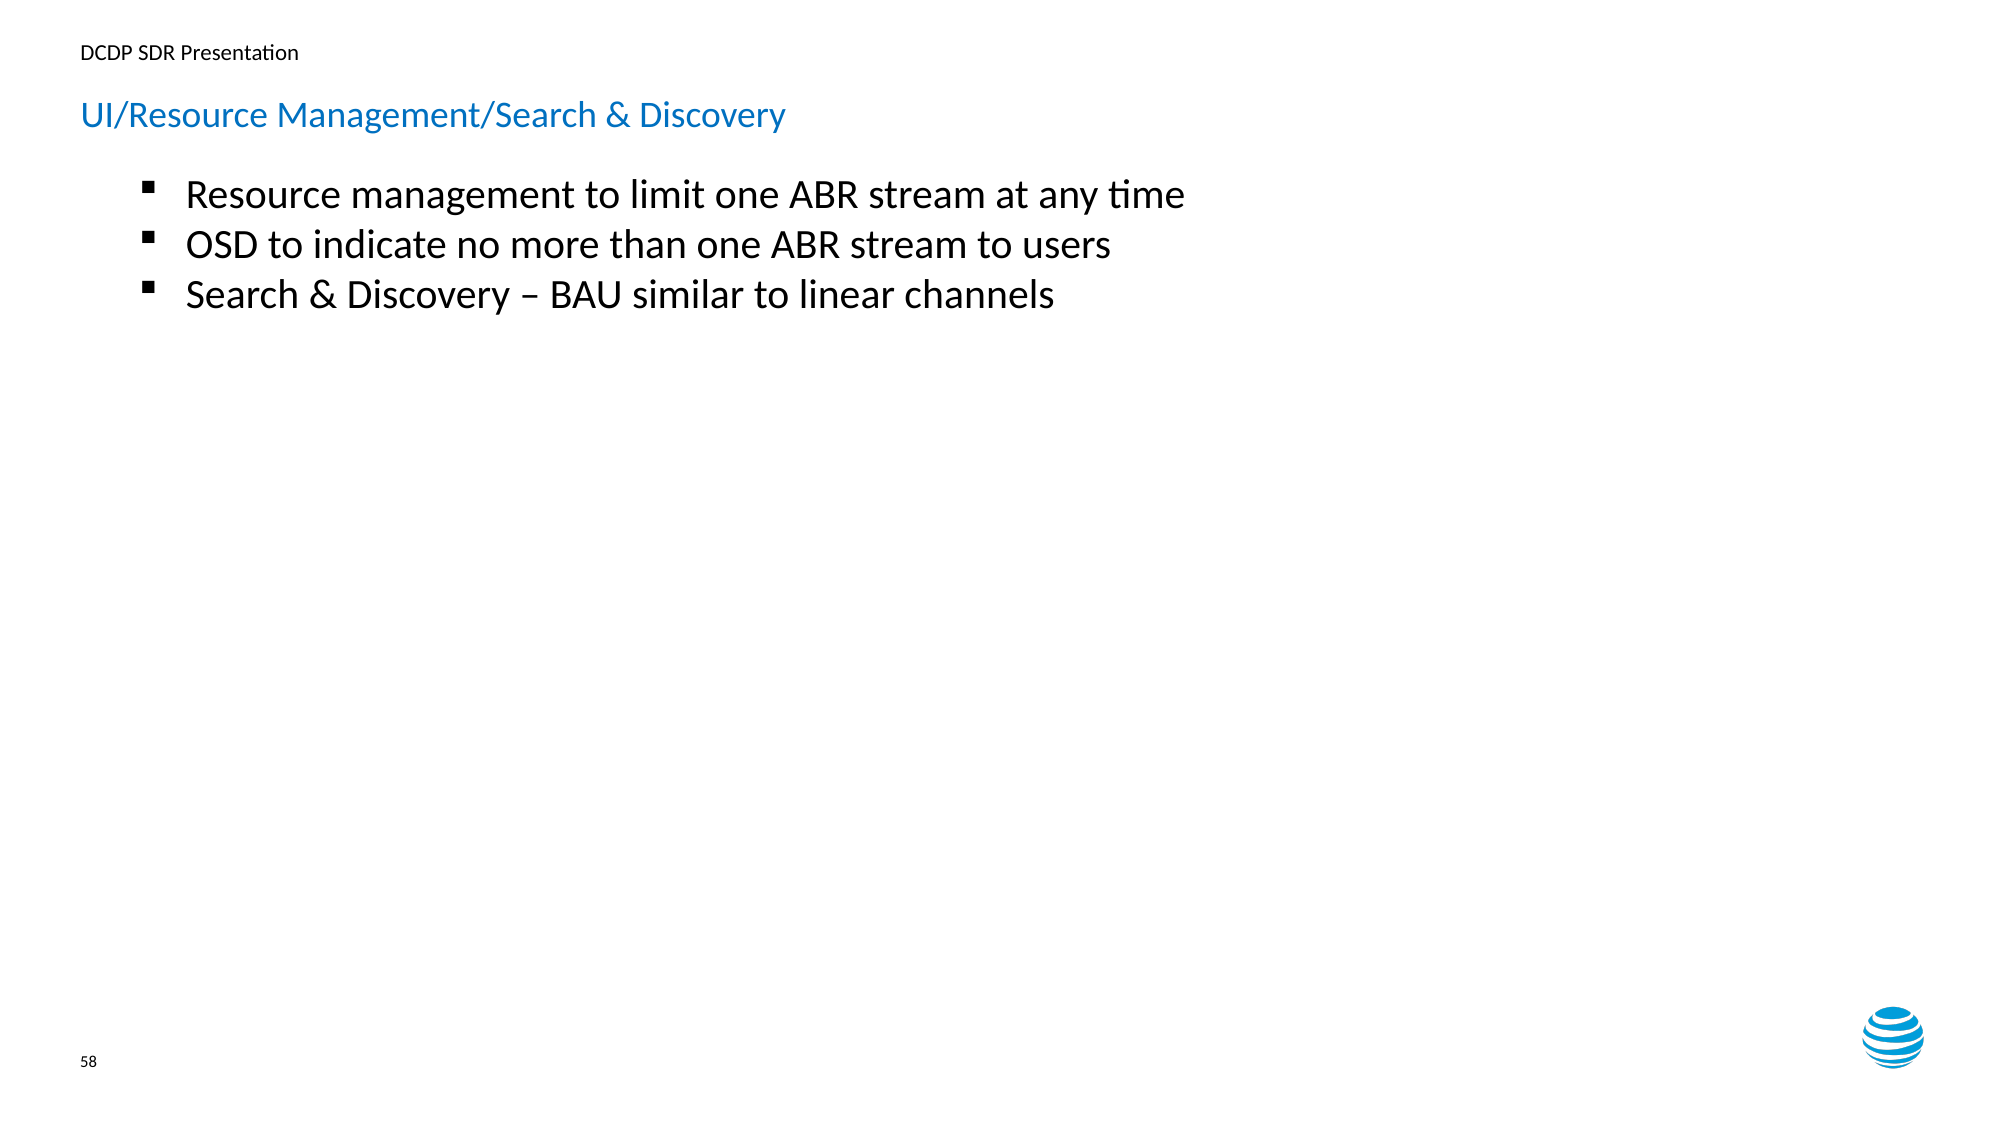

# UI/Resource Management/Search & Discovery
Resource management to limit one ABR stream at any time
OSD to indicate no more than one ABR stream to users
Search & Discovery – BAU similar to linear channels

58